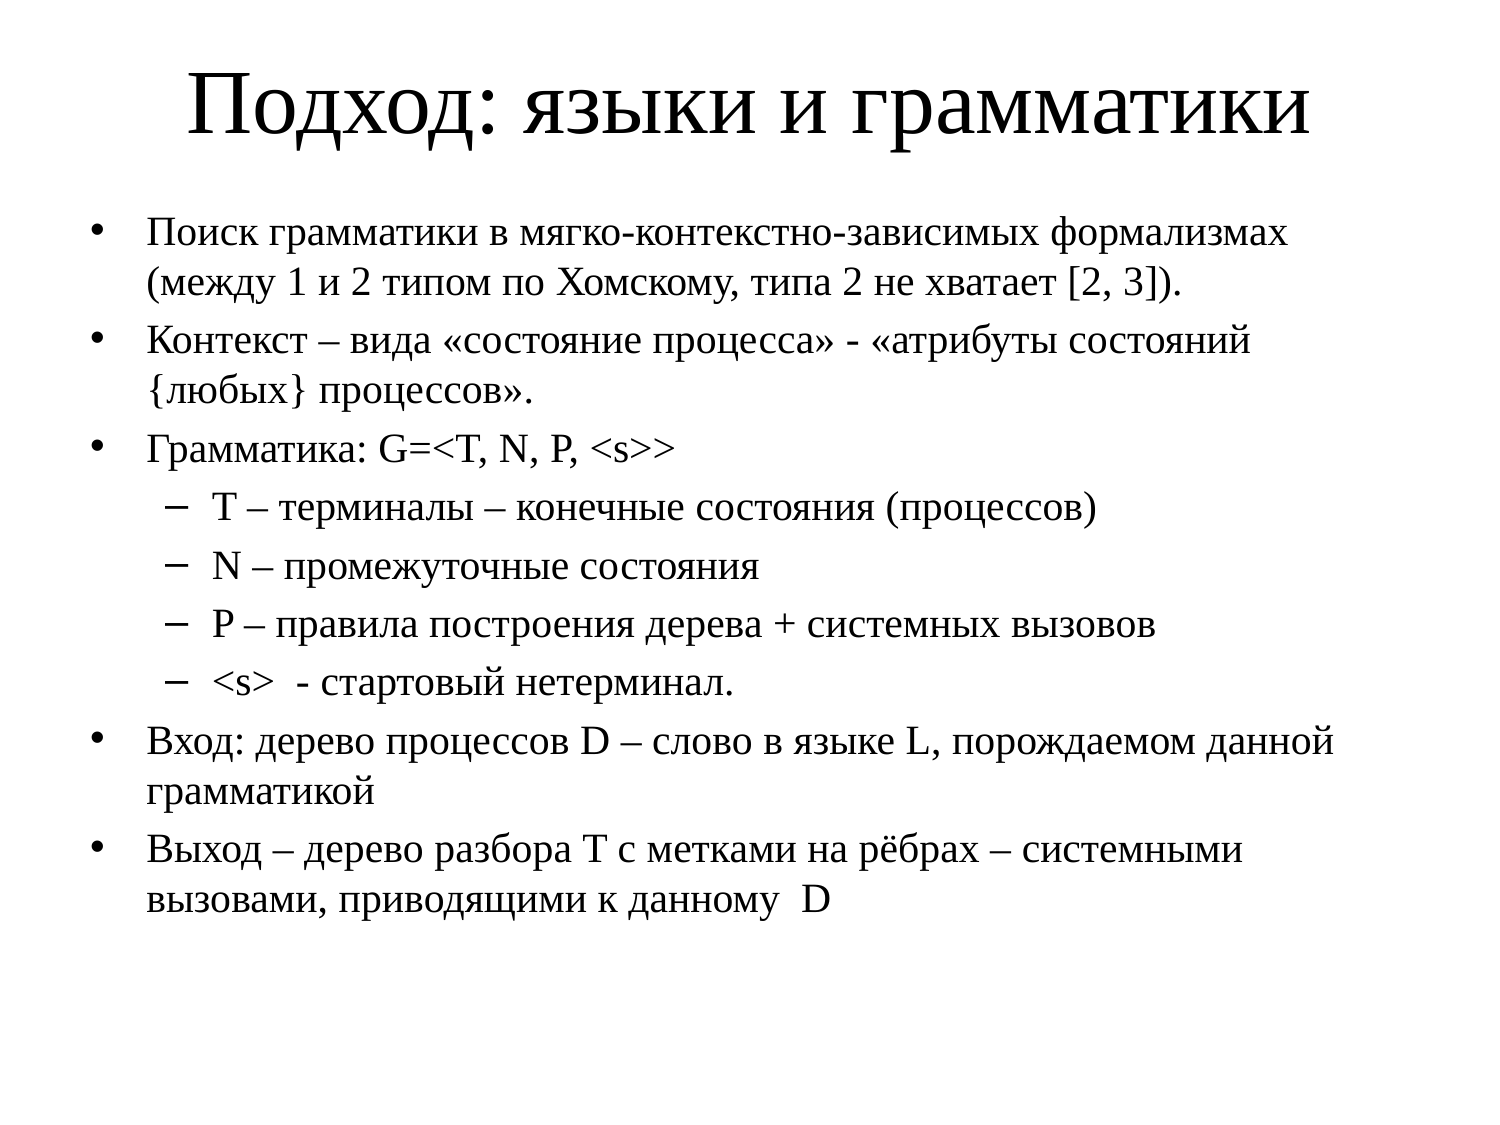

# Подход: языки и грамматики
Поиск грамматики в мягко-контекстно-зависимых формализмах (между 1 и 2 типом по Хомскому, типа 2 не хватает [2, 3]).
Контекст – вида «состояние процесса» - «атрибуты состояний {любых} процессов».
Грамматика: G=<T, N, P, <s>>
T – терминалы – конечные состояния (процессов)
N – промежуточные состояния
P – правила построения дерева + системных вызовов
<s>  - стартовый нетерминал.
Вход: дерево процессов D – слово в языке L, порождаемом данной грамматикой
Выход – дерево разбора T с метками на рёбрах – системными вызовами, приводящими к данному  D